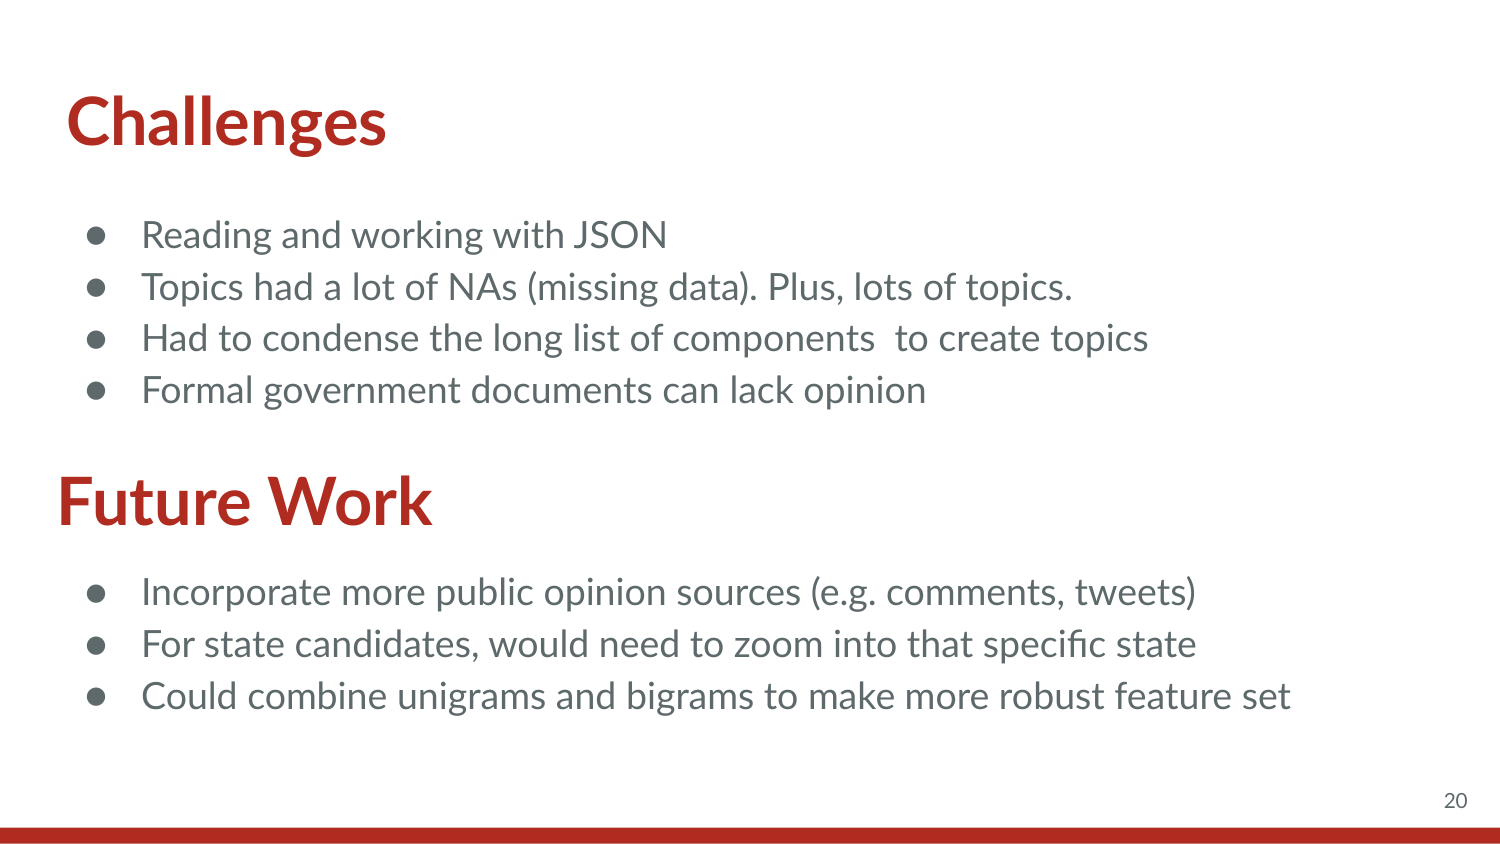

# Challenges
Reading and working with JSON
Topics had a lot of NAs (missing data). Plus, lots of topics.
Had to condense the long list of components  to create topics
Formal government documents can lack opinion
Future Work
Incorporate more public opinion sources (e.g. comments, tweets)
For state candidates, would need to zoom into that specific state
Could combine unigrams and bigrams to make more robust feature set
20